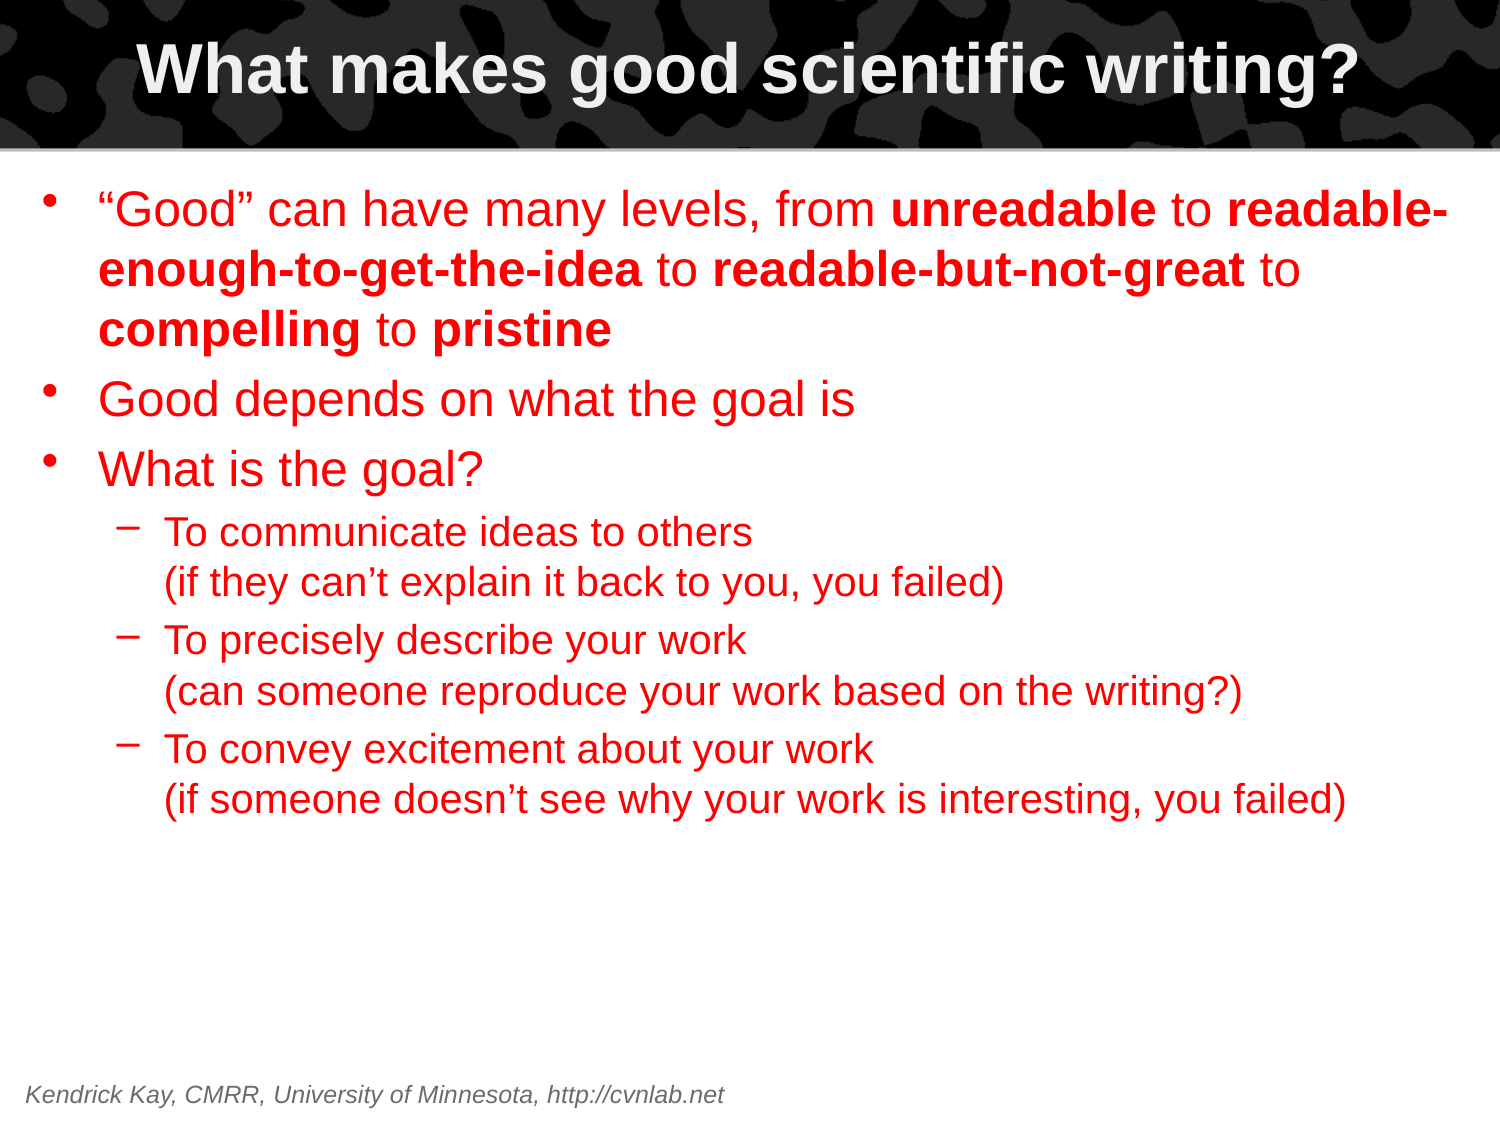

# What makes good scientific writing?
“Good” can have many levels, from unreadable to readable-enough-to-get-the-idea to readable-but-not-great to compelling to pristine
Good depends on what the goal is
What is the goal?
To communicate ideas to others
(if they can’t explain it back to you, you failed)
To precisely describe your work
(can someone reproduce your work based on the writing?)
To convey excitement about your work
(if someone doesn’t see why your work is interesting, you failed)

Kendrick Kay, CMRR, University of Minnesota, http://cvnlab.net